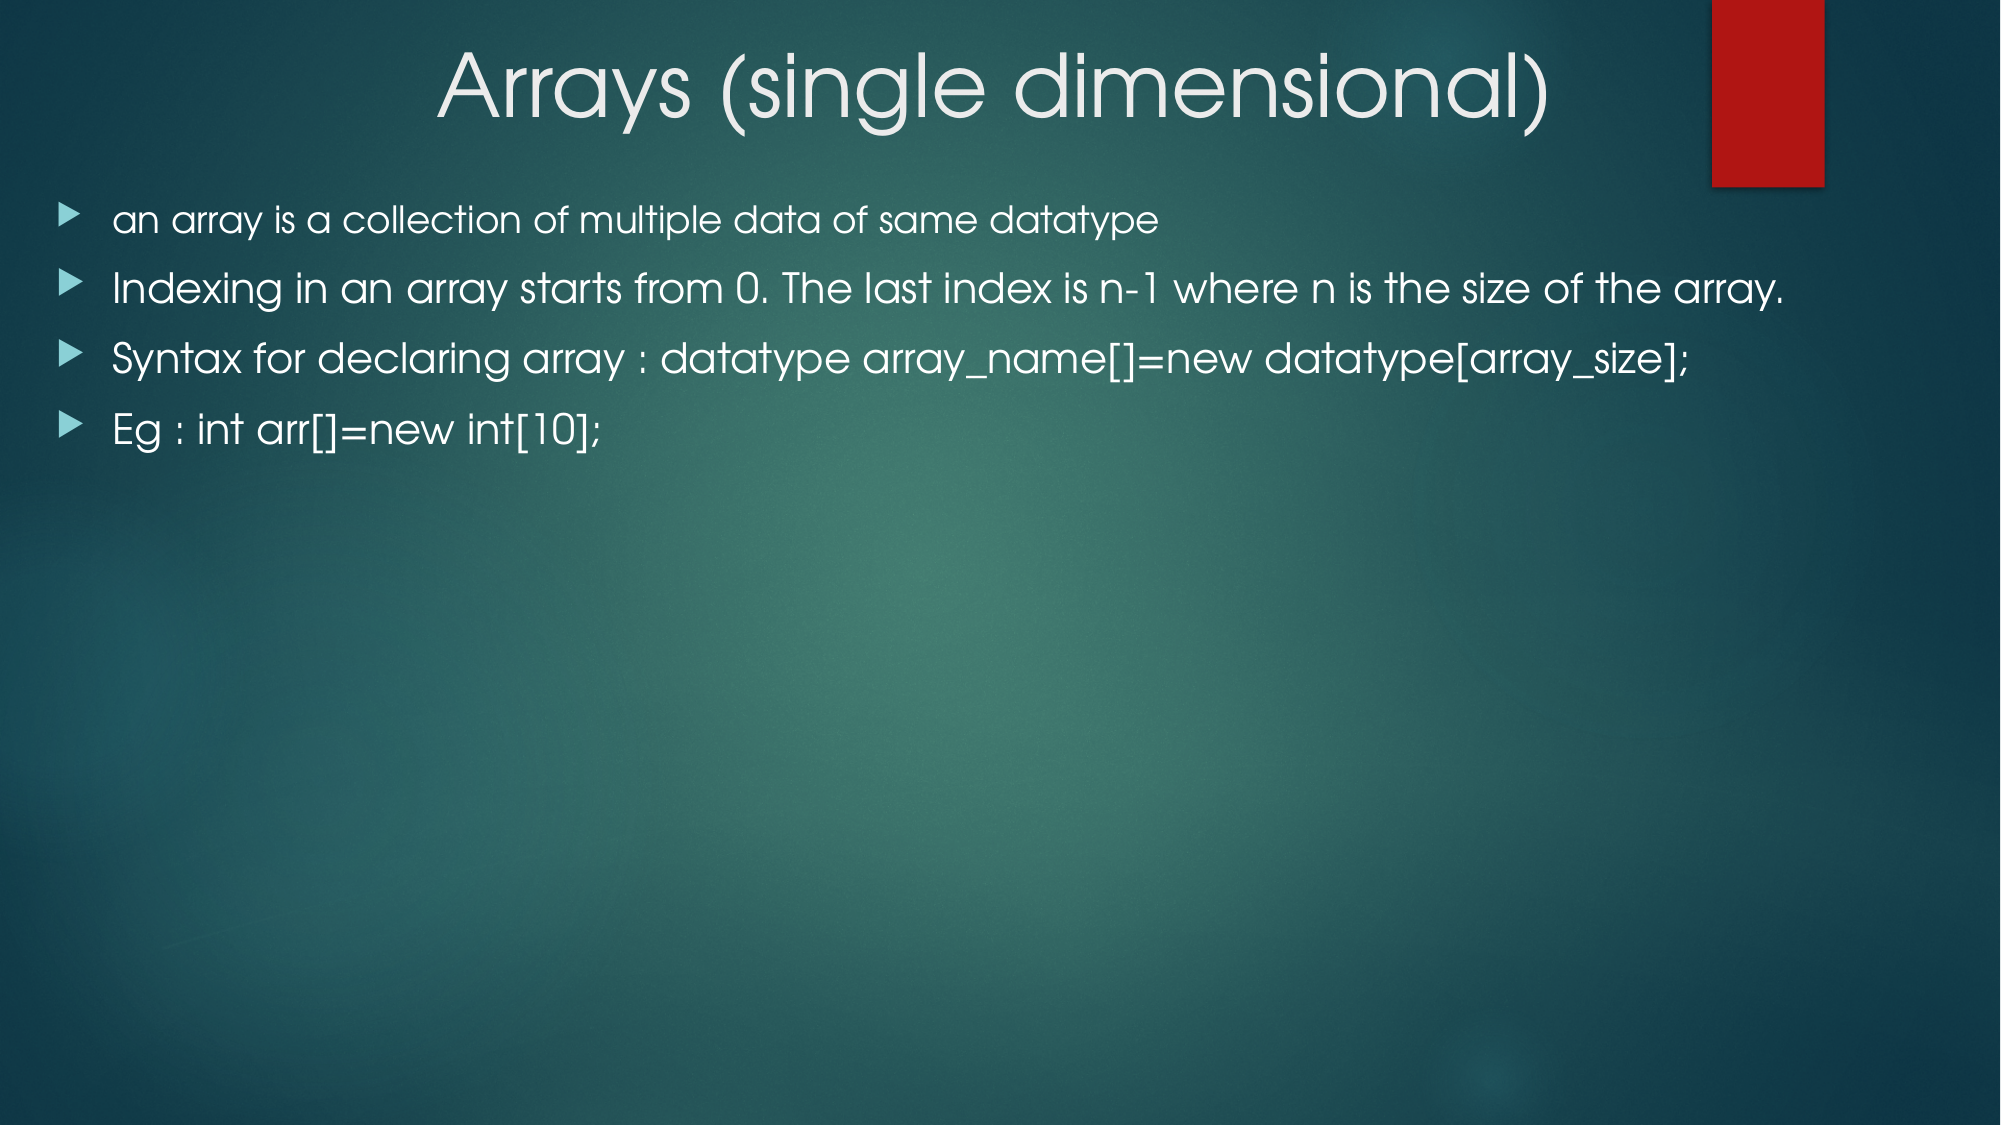

# Arrays (single dimensional)
an array is a collection of multiple data of same datatype
Indexing in an array starts from 0. The last index is n-1 where n is the size of the array.
Syntax for declaring array : datatype array_name[]=new datatype[array_size];
Eg : int arr[]=new int[10];